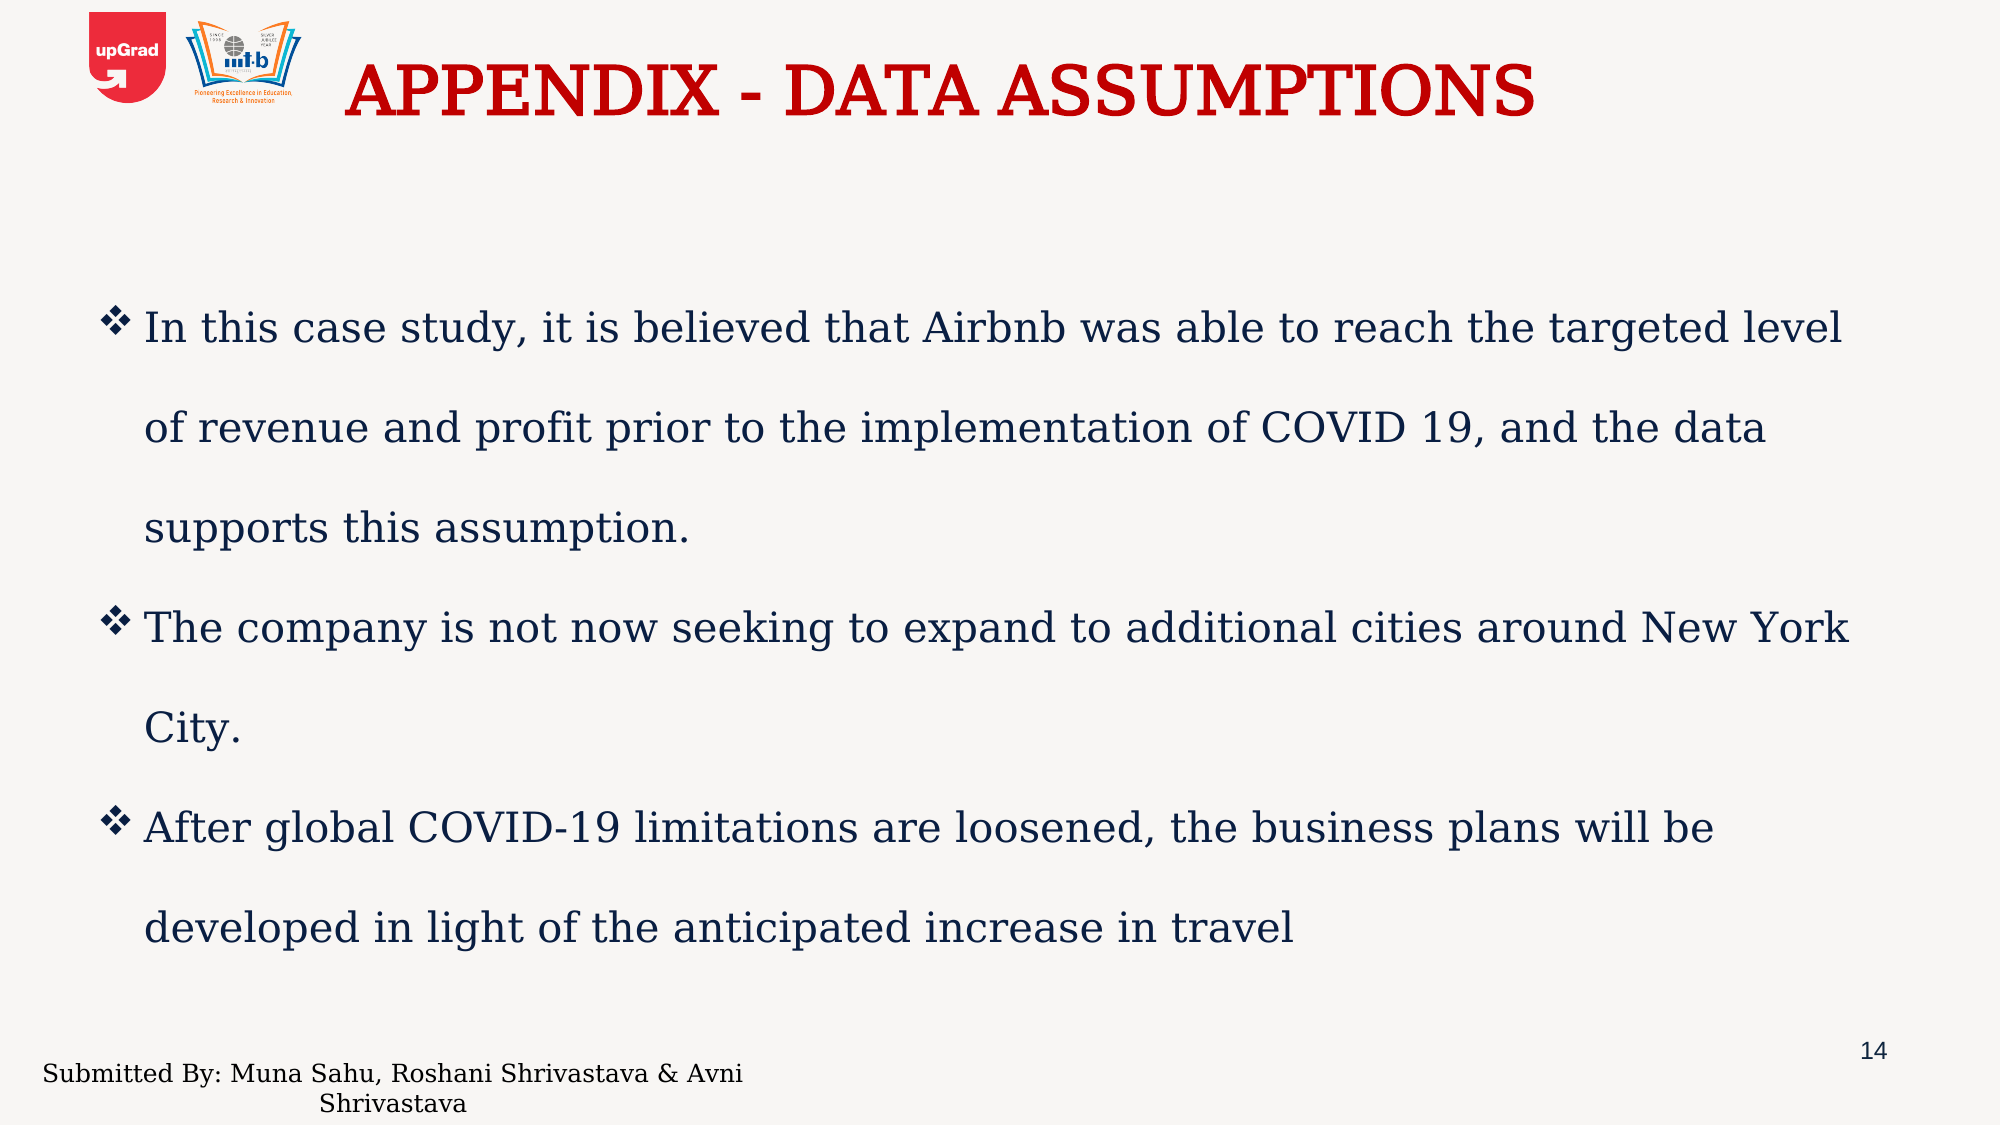

APPENDIX - DATA ASSUMPTIONS

In this case study, it is believed that Airbnb was able to reach the targeted level of revenue and profit prior to the implementation of COVID 19, and the data supports this assumption.
The company is not now seeking to expand to additional cities around New York City.
After global COVID-19 limitations are loosened, the business plans will be developed in light of the anticipated increase in travel
14
Submitted By: Muna Sahu, Roshani Shrivastava & Avni Shrivastava